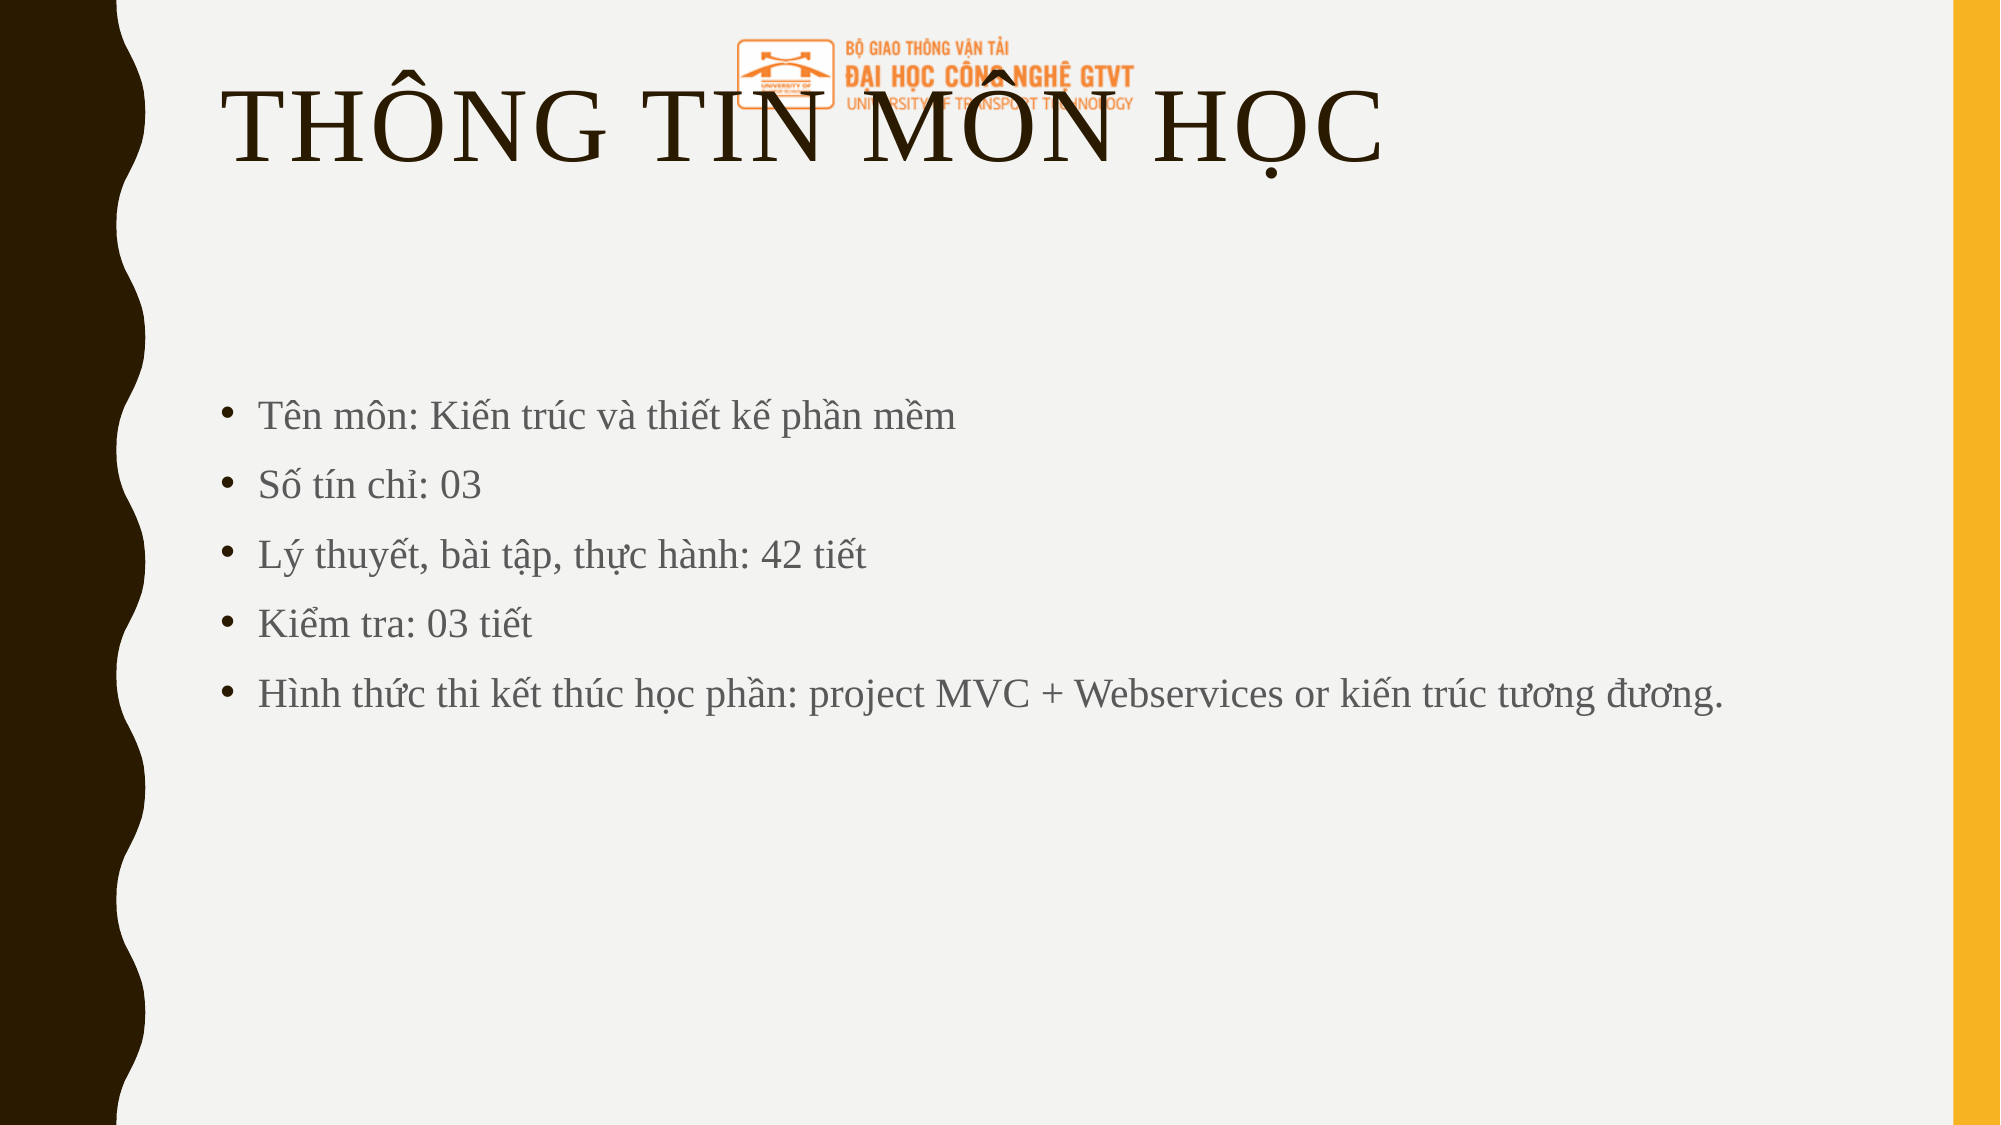

# Thông tin môn học
Tên môn: Kiến trúc và thiết kế phần mềm
Số tín chỉ: 03
Lý thuyết, bài tập, thực hành: 42 tiết
Kiểm tra: 03 tiết
Hình thức thi kết thúc học phần: project MVC + Webservices or kiến trúc tương đương.